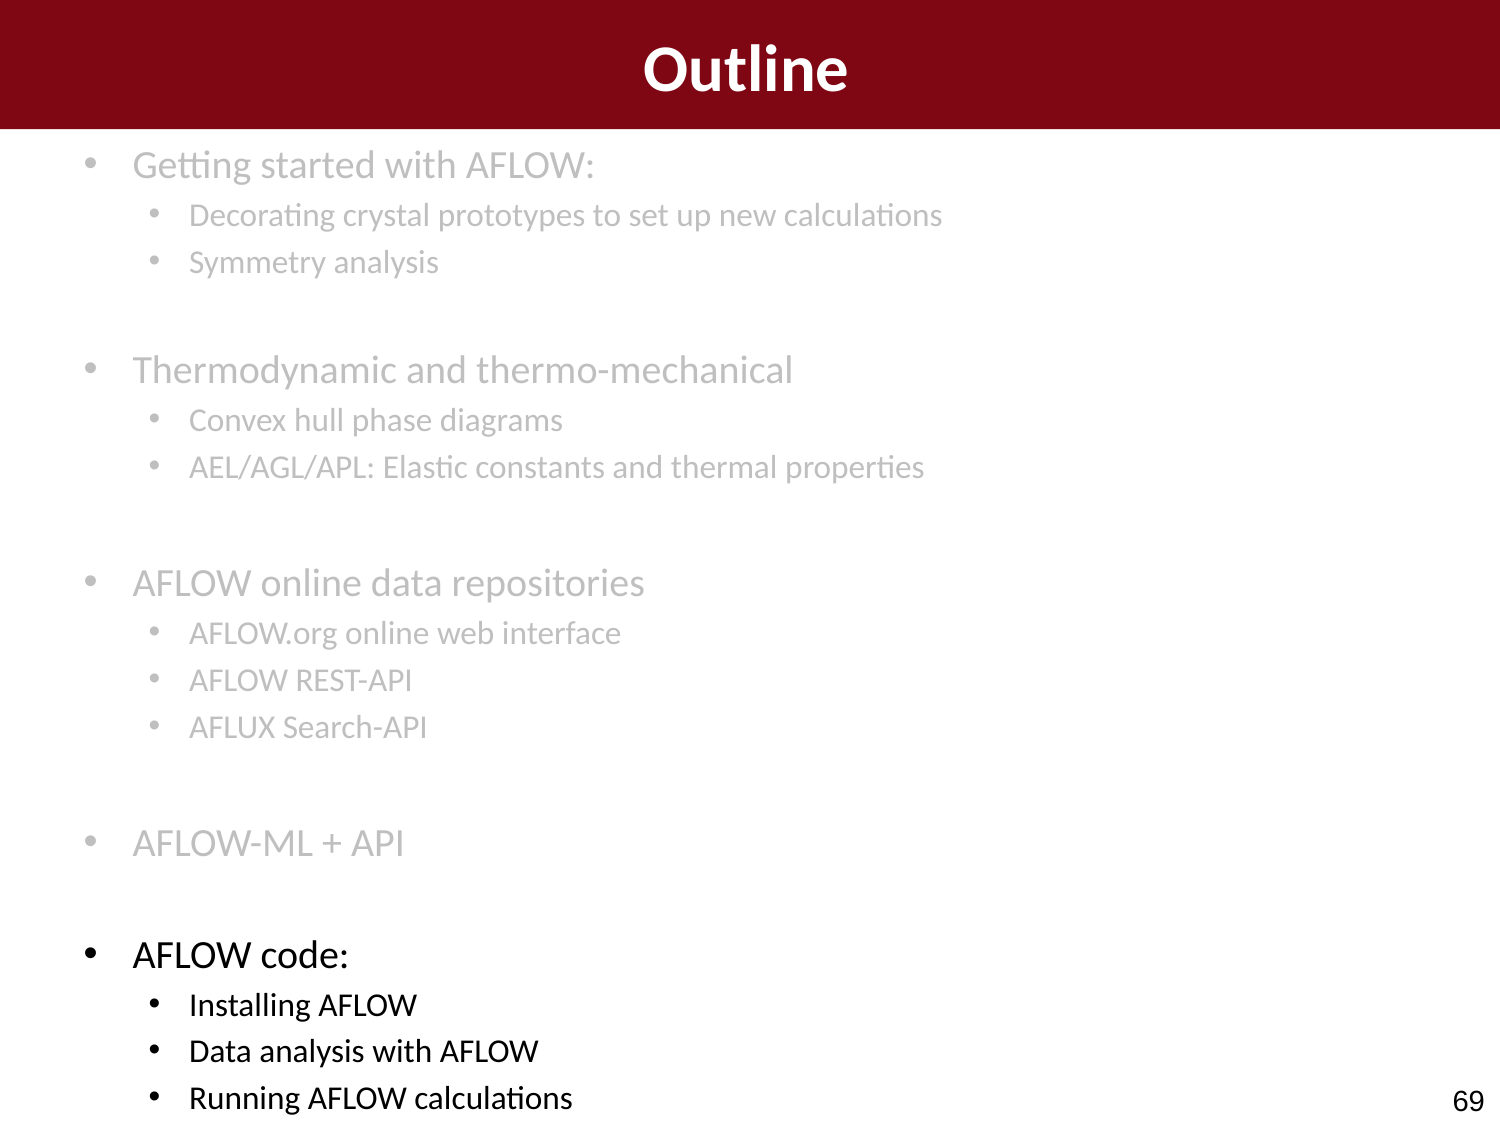

Outline
Getting started with AFLOW:
Decorating crystal prototypes to set up new calculations
Symmetry analysis

Thermodynamic and thermo-mechanical
Convex hull phase diagrams
AEL/AGL/APL: Elastic constants and thermal properties

AFLOW online data repositories
AFLOW.org online web interface
AFLOW REST-API
AFLUX Search-API

AFLOW-ML + API

AFLOW code:
Installing AFLOW
Data analysis with AFLOW
Running AFLOW calculations

69